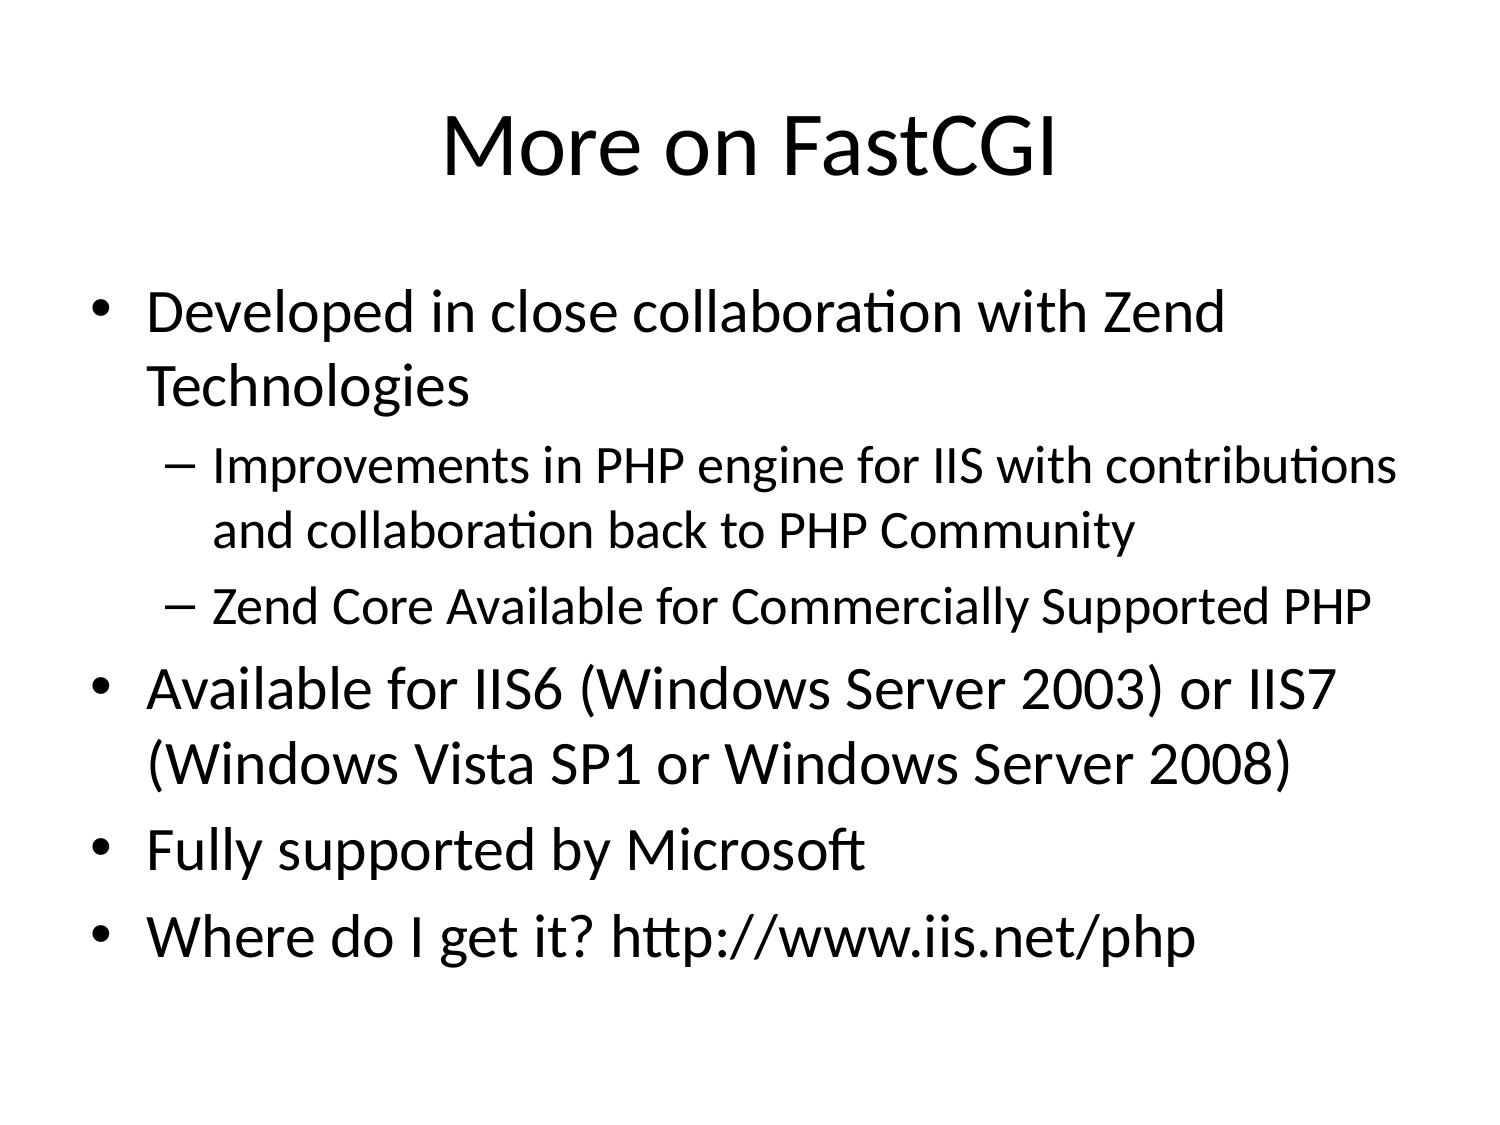

# More on FastCGI
Developed in close collaboration with Zend Technologies
Improvements in PHP engine for IIS with contributions and collaboration back to PHP Community
Zend Core Available for Commercially Supported PHP
Available for IIS6 (Windows Server 2003) or IIS7 (Windows Vista SP1 or Windows Server 2008)
Fully supported by Microsoft
Where do I get it? http://www.iis.net/php